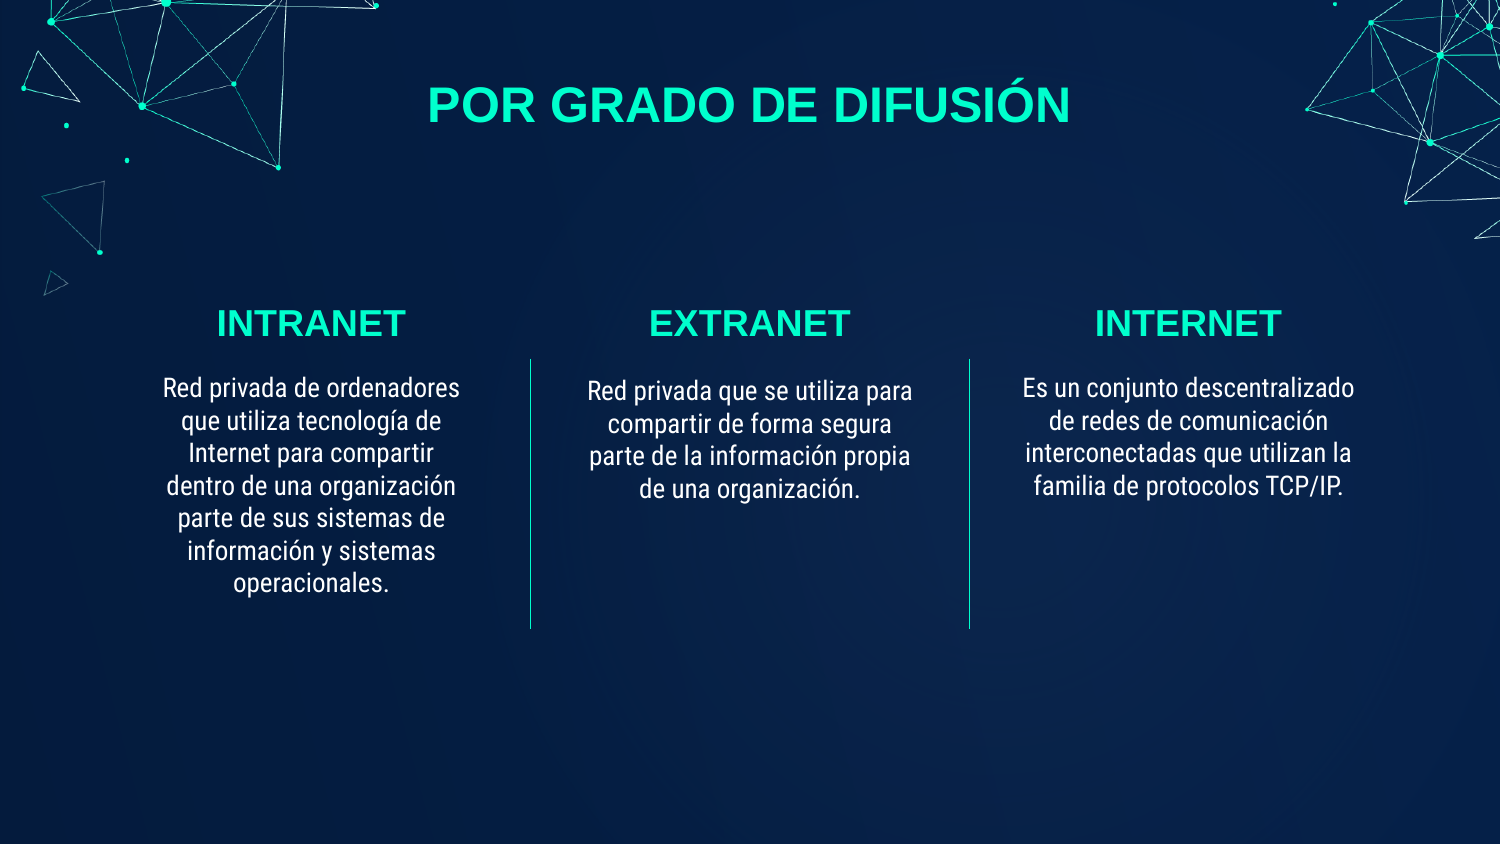

# POR GRADO DE DIFUSIÓN
INTRANET
EXTRANET
INTERNET
Red privada de ordenadores que utiliza tecnología de Internet para compartir dentro de una organización parte de sus sistemas de información y sistemas operacionales.

Es un conjunto descentralizado de redes de comunicación interconectadas que utilizan la familia de protocolos TCP/IP.
Red privada que se utiliza para compartir de forma segura parte de la información propia de una organización.